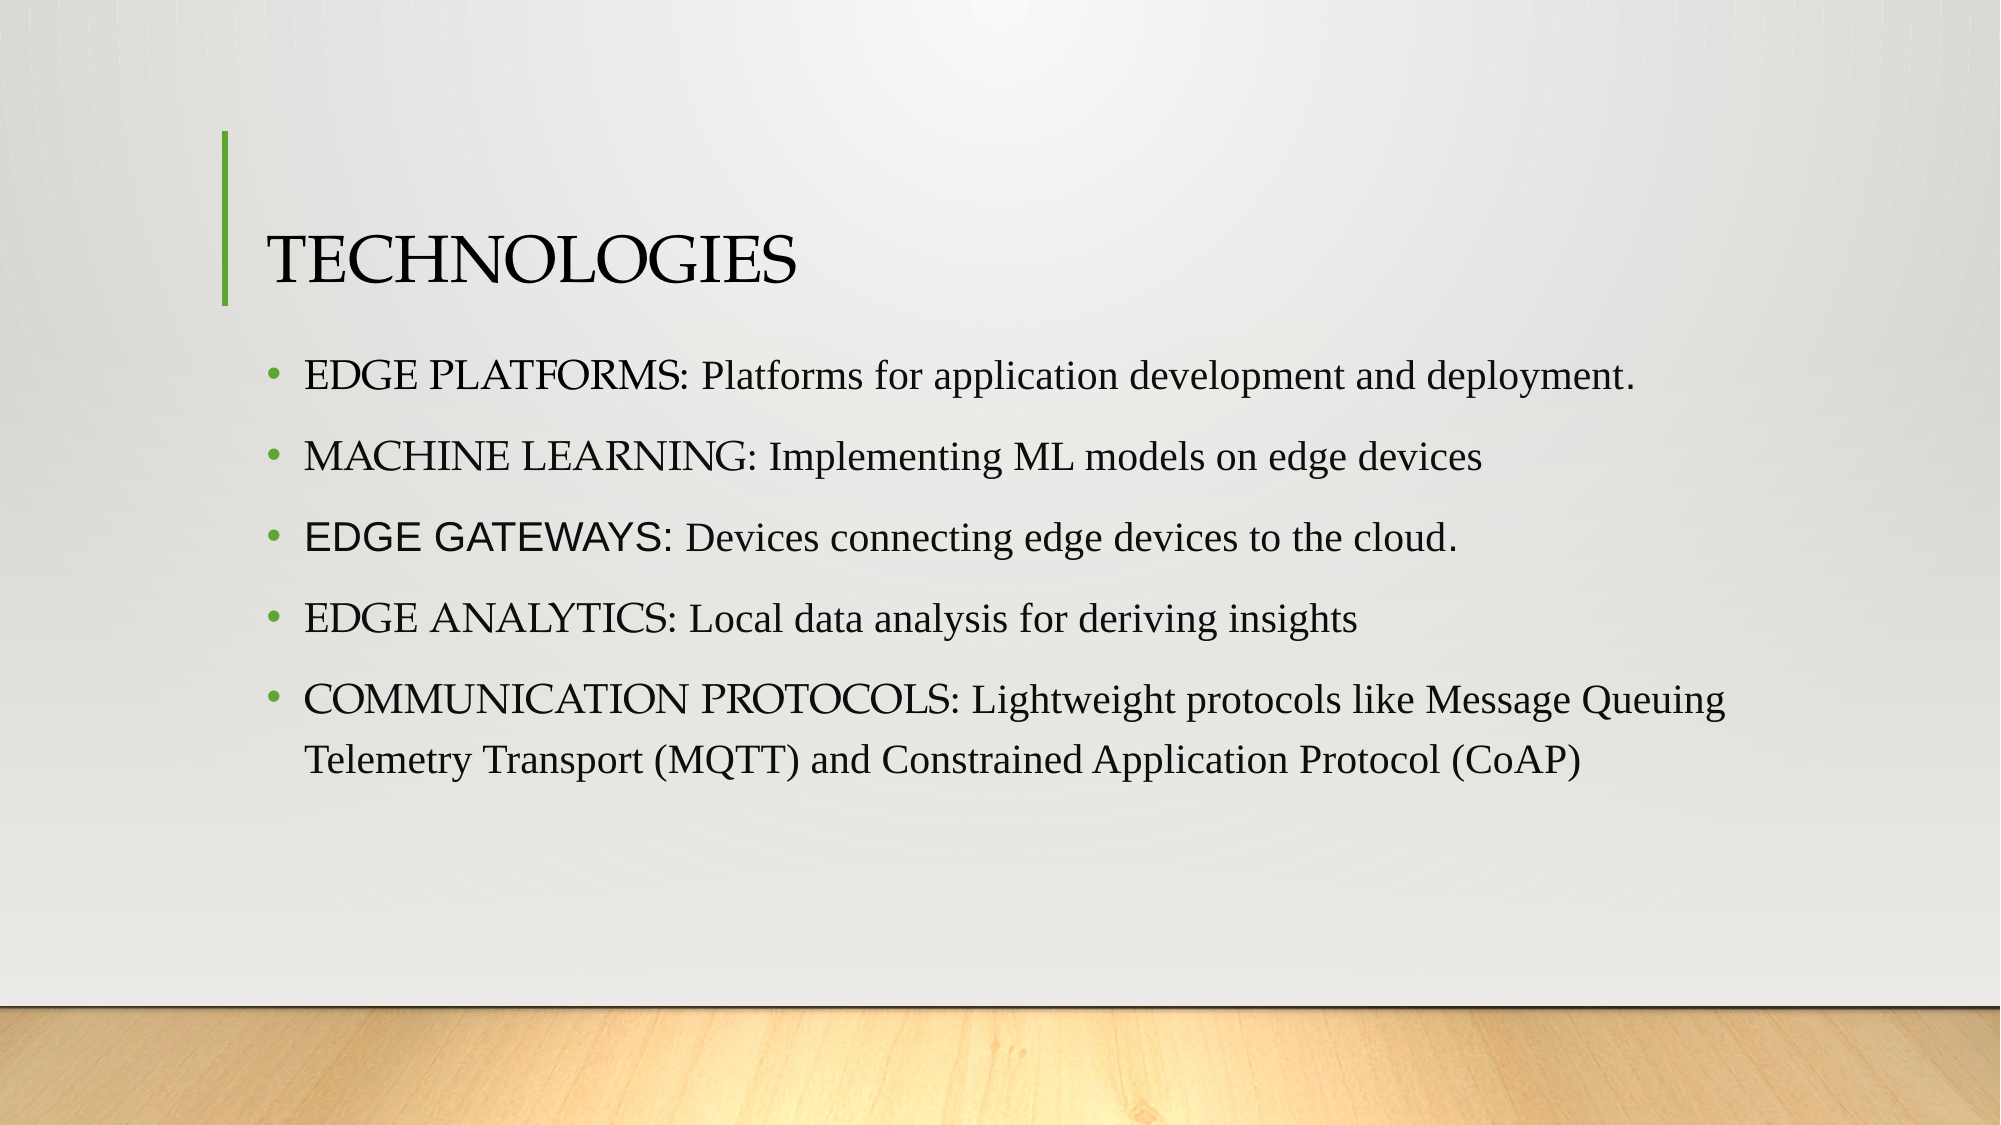

# TECHNOLOGIES
EDGE PLATFORMS: Platforms for application development and deployment.
MACHINE LEARNING: Implementing ML models on edge devices
EDGE GATEWAYS: Devices connecting edge devices to the cloud.
EDGE ANALYTICS: Local data analysis for deriving insights
COMMUNICATION PROTOCOLS: Lightweight protocols like Message Queuing Telemetry Transport (MQTT) and Constrained Application Protocol (CoAP)